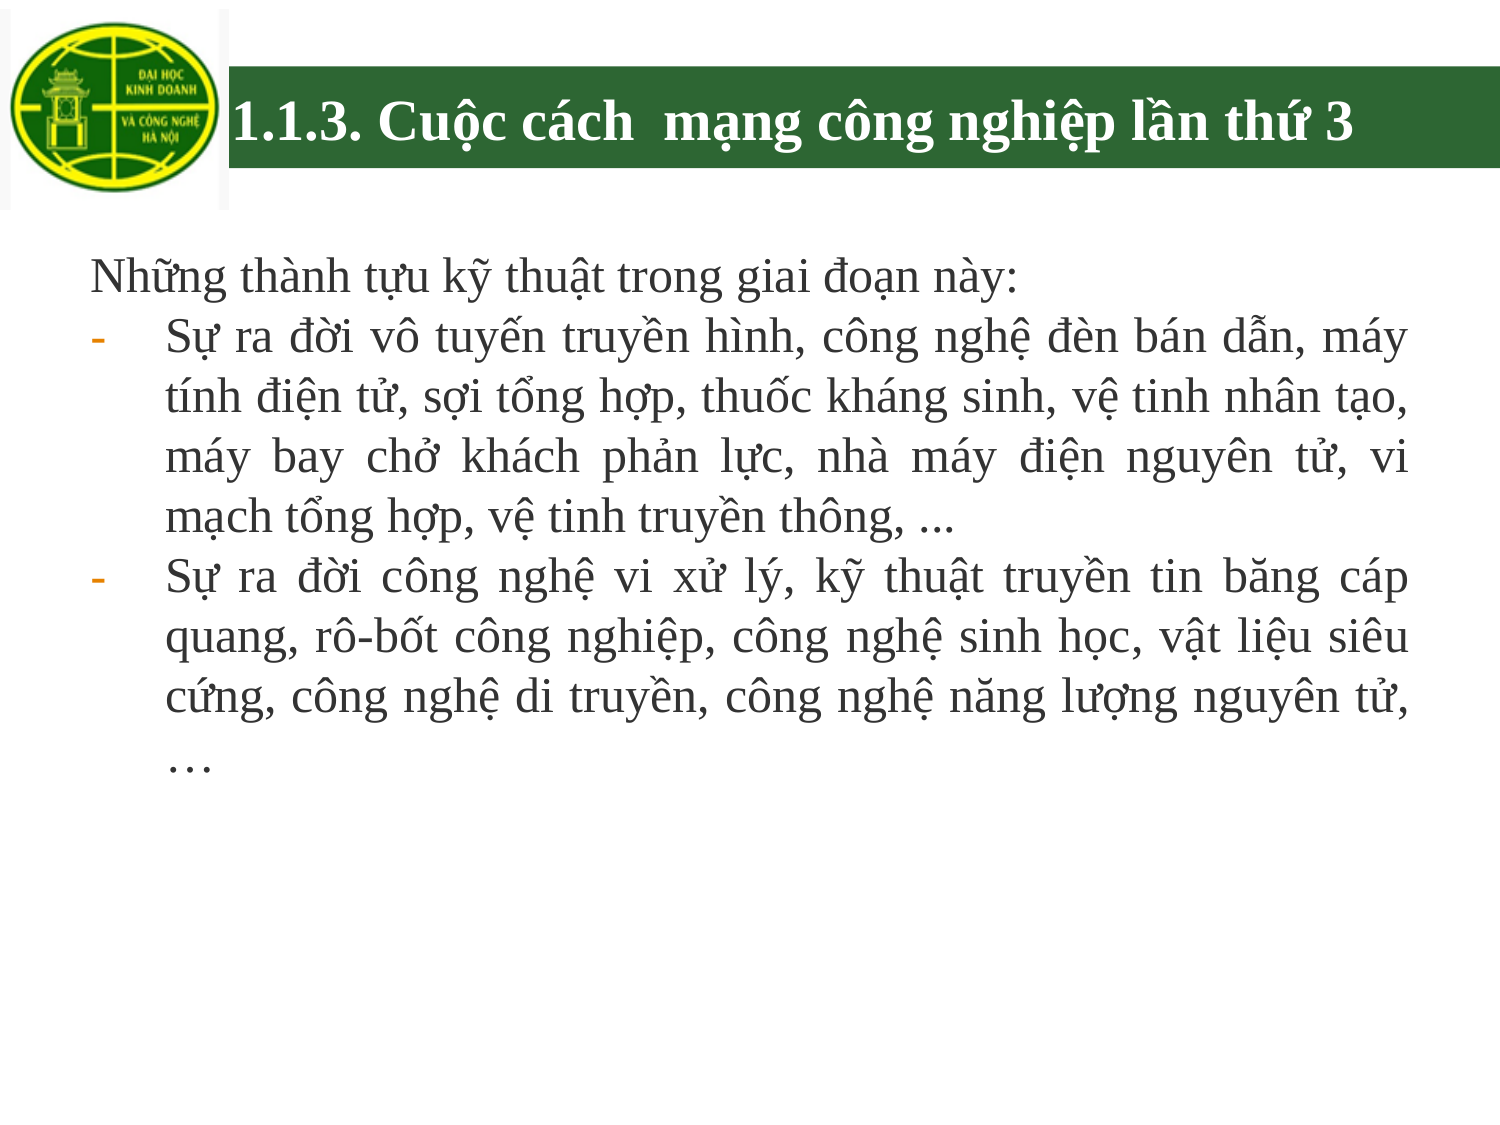

# 1.1.3. Cuộc cách  mạng công nghiệp lần thứ 3
Những thành tựu kỹ thuật trong giai đoạn này:
Sự ra đời vô tuyến truyền hình, công nghệ đèn bán dẫn, máy tính điện tử, sợi tổng hợp, thuốc kháng sinh, vệ tinh nhân tạo, máy bay chở khách phản lực, nhà máy điện nguyên tử, vi mạch tổng hợp, vệ tinh truyền thông, ...
Sự ra đời công nghệ vi xử lý, kỹ thuật truyền tin băng cáp quang, rô-bốt công nghiệp, công nghệ sinh học, vật liệu siêu cứng, công nghệ di truyền, công nghệ năng lượng nguyên tử,…